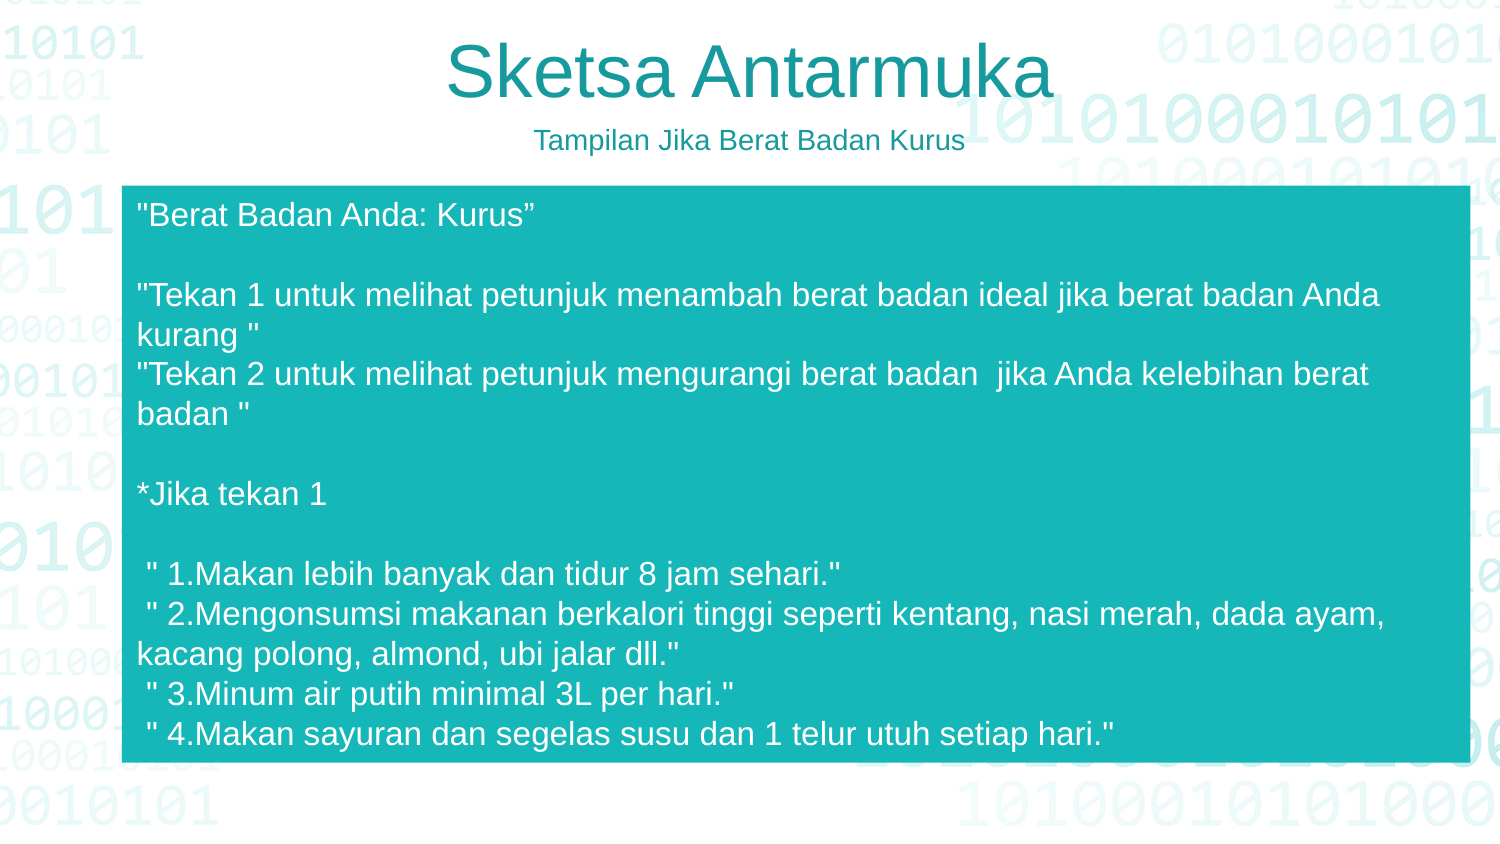

Sketsa Antarmuka
Tampilan Jika Berat Badan Kurus

"Berat Badan Anda: Kurus”

"Tekan 1 untuk melihat petunjuk menambah berat badan ideal jika berat badan Anda
kurang "
"Tekan 2 untuk melihat petunjuk mengurangi berat badan  jika Anda kelebihan berat
badan "

*Jika tekan 1

 " 1.Makan lebih banyak dan tidur 8 jam sehari."
 " 2.Mengonsumsi makanan berkalori tinggi seperti kentang, nasi merah, dada ayam, kacang polong, almond, ubi jalar dll."
 " 3.Minum air putih minimal 3L per hari."
 " 4.Makan sayuran dan segelas susu dan 1 telur utuh setiap hari."